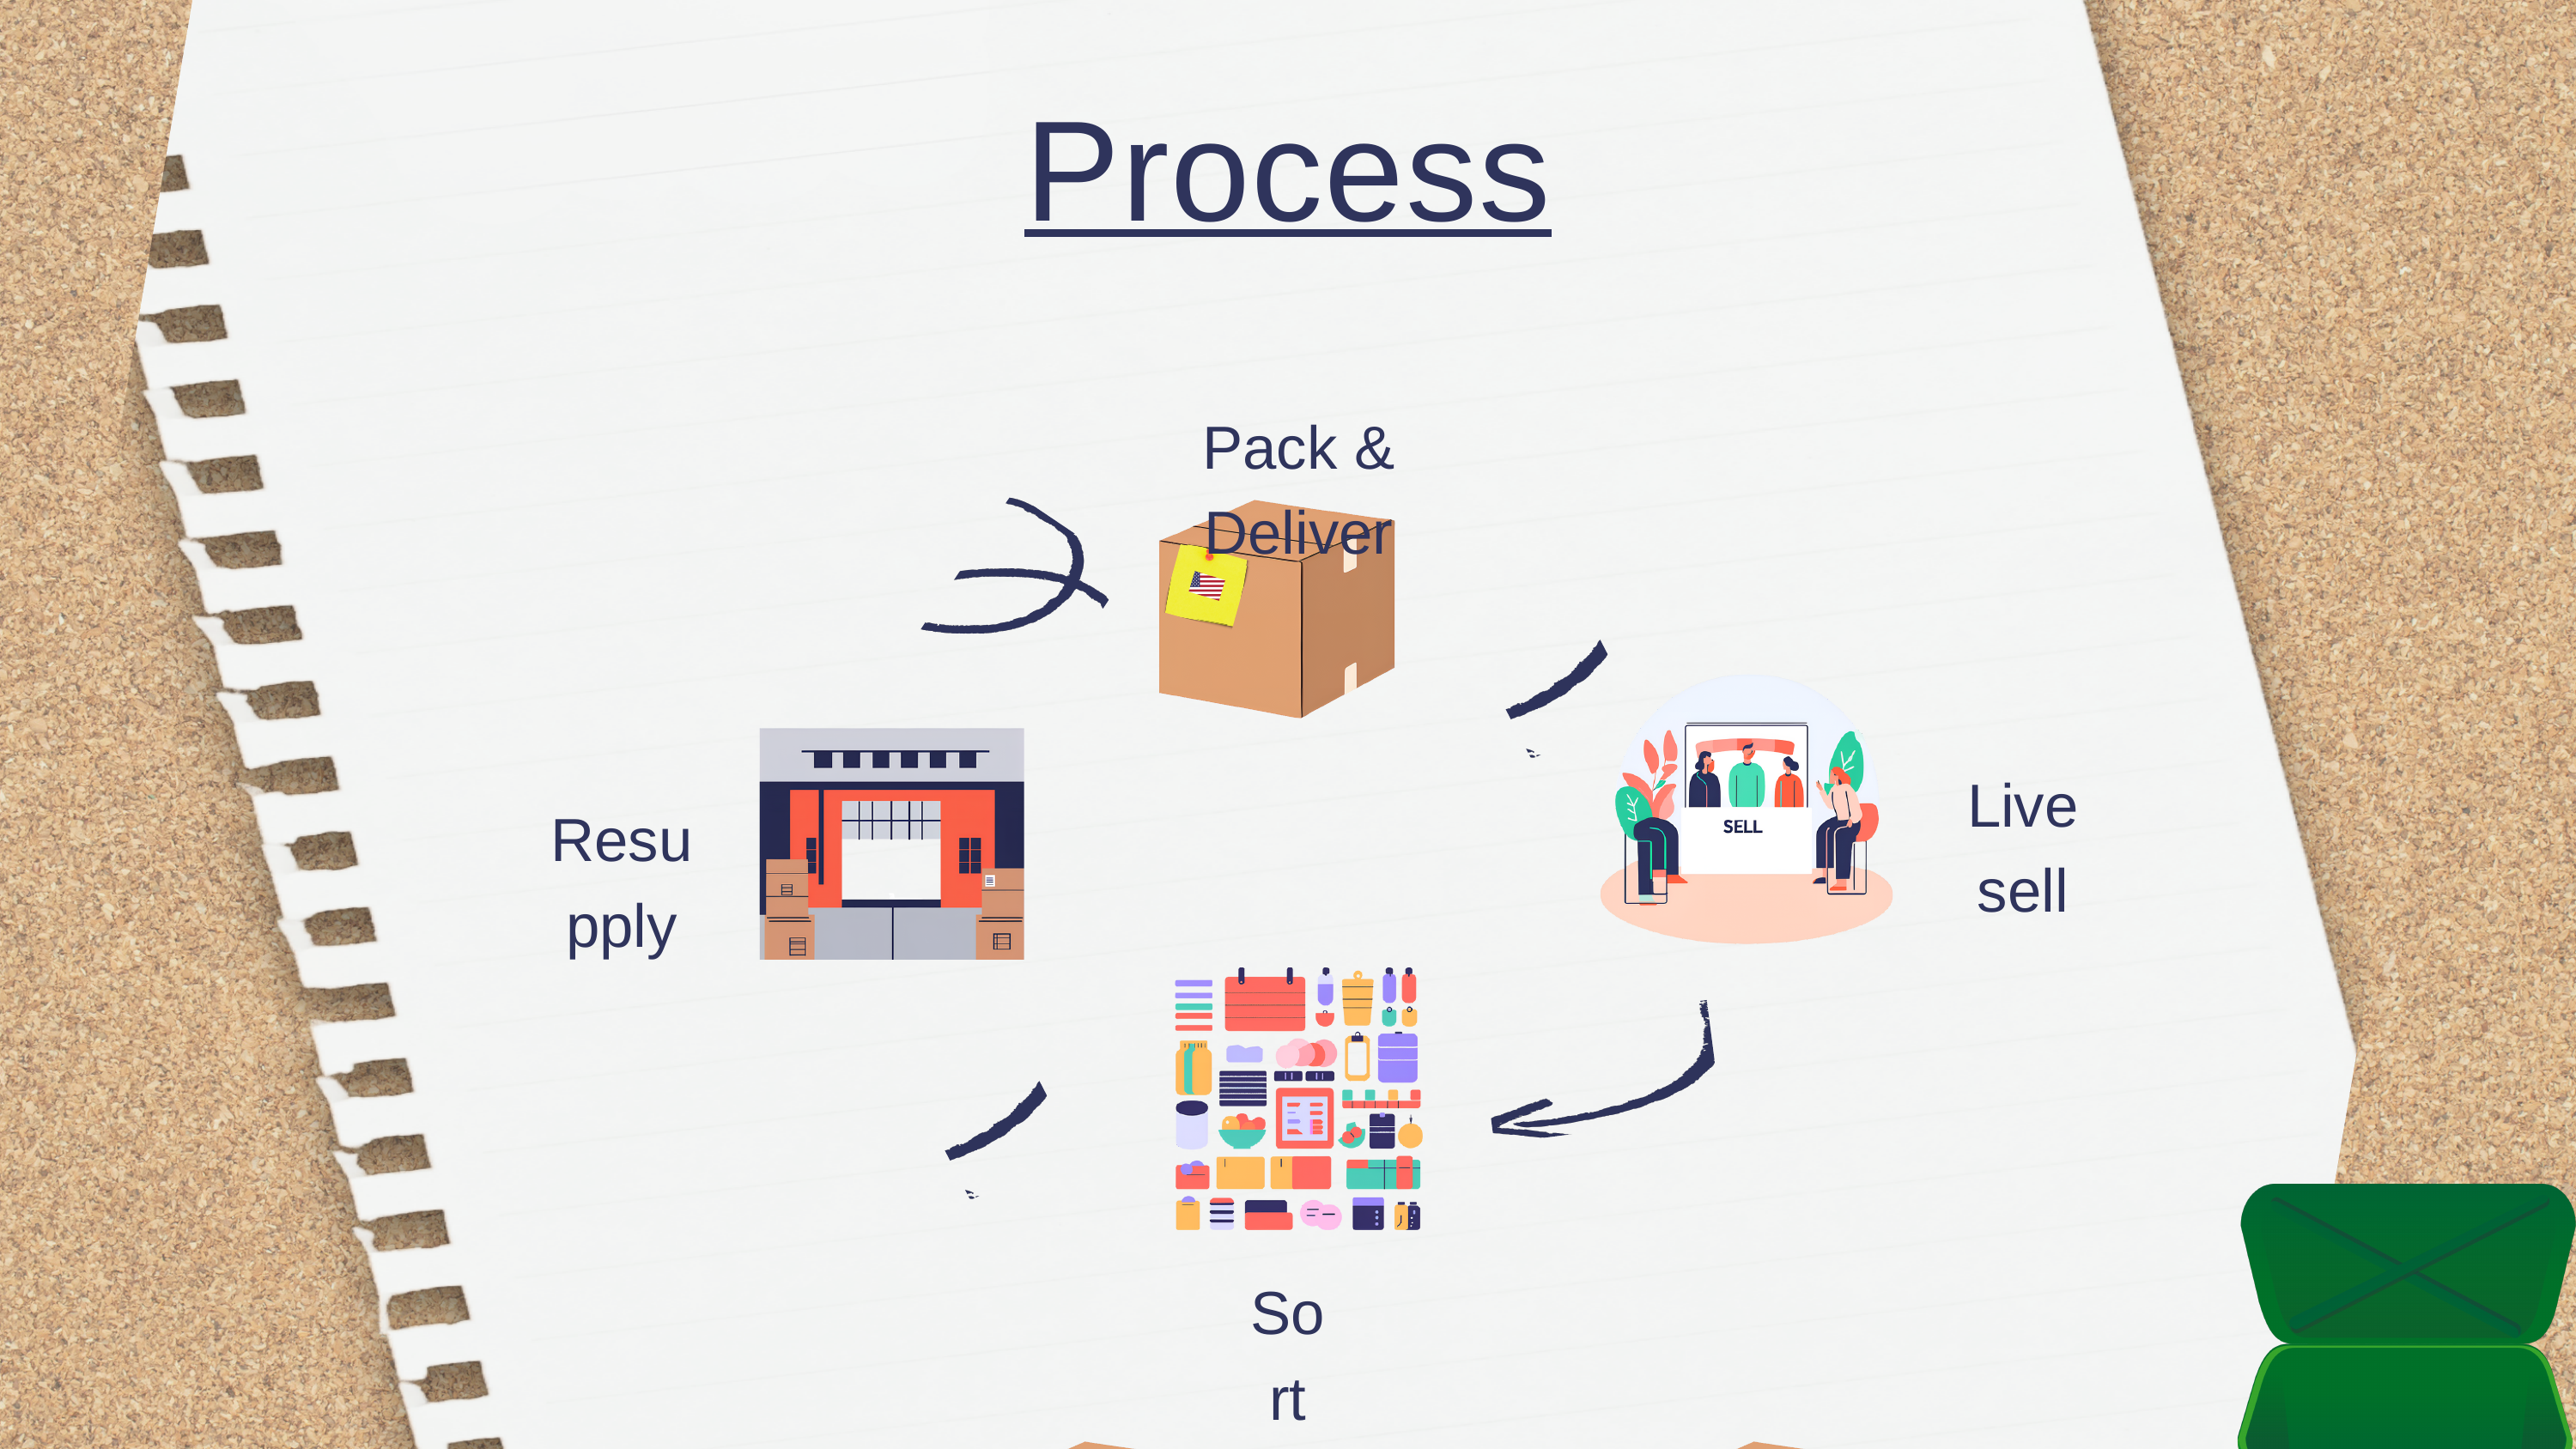

Our Shopee Surplus Data

Mochi-Mochi
Anik-Anik Surplus
Brief Intro
Common
Products
Process
Pack & Deliver

Live sell
Resupply

Sort
Ceramics
Joshua Eirus Candido

Toys
Branded Mugs

Picture frames
Vinyl Records
Trinkets

Music Box
Anime merch
Smartphone Cases

Themed Tin Cans
School Supplies
Electronics